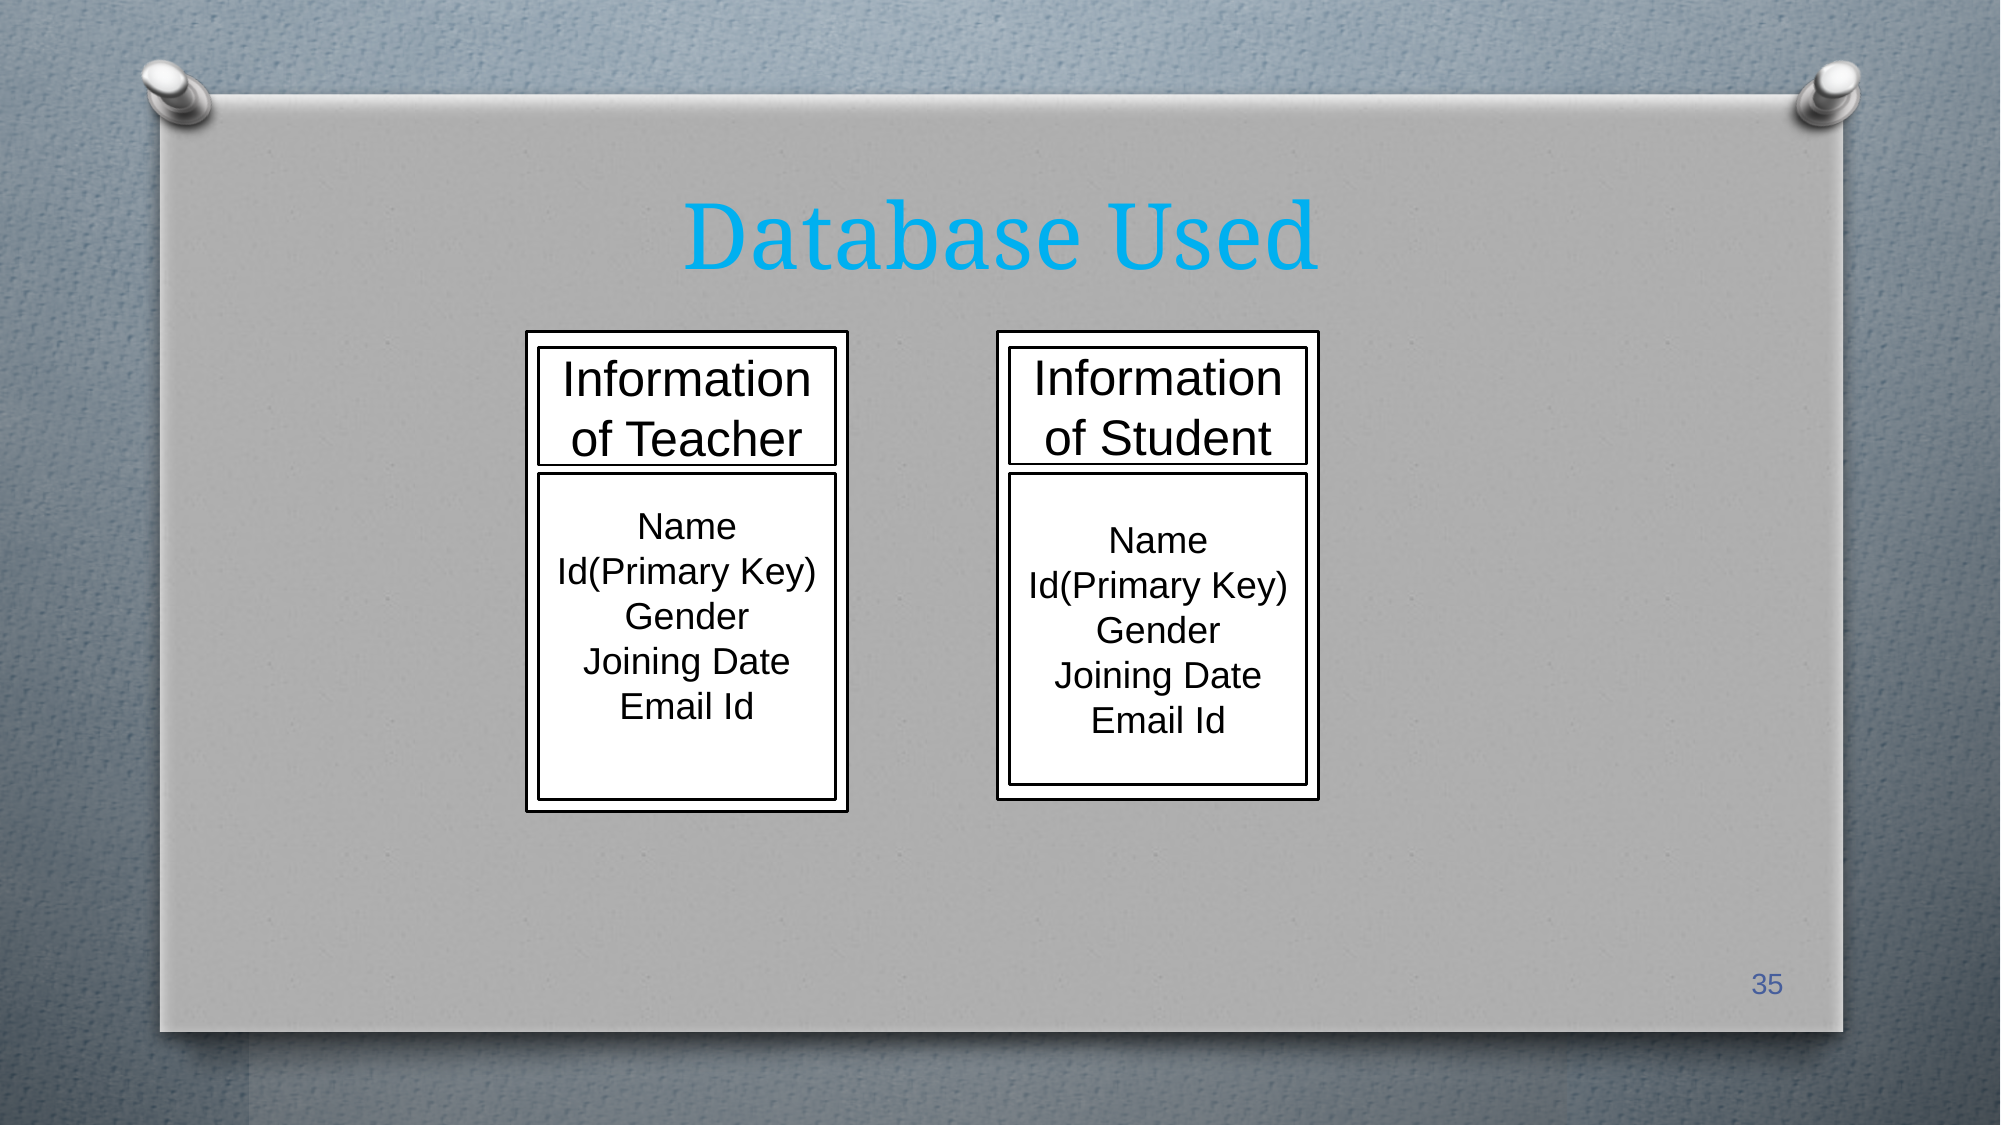

# Database Used

Information of Teacher
Information of Student
Name
Id(Primary Key)
Gender
Joining Date
Email Id

Name
Id(Primary Key)
Gender
Joining Date
Email Id
35